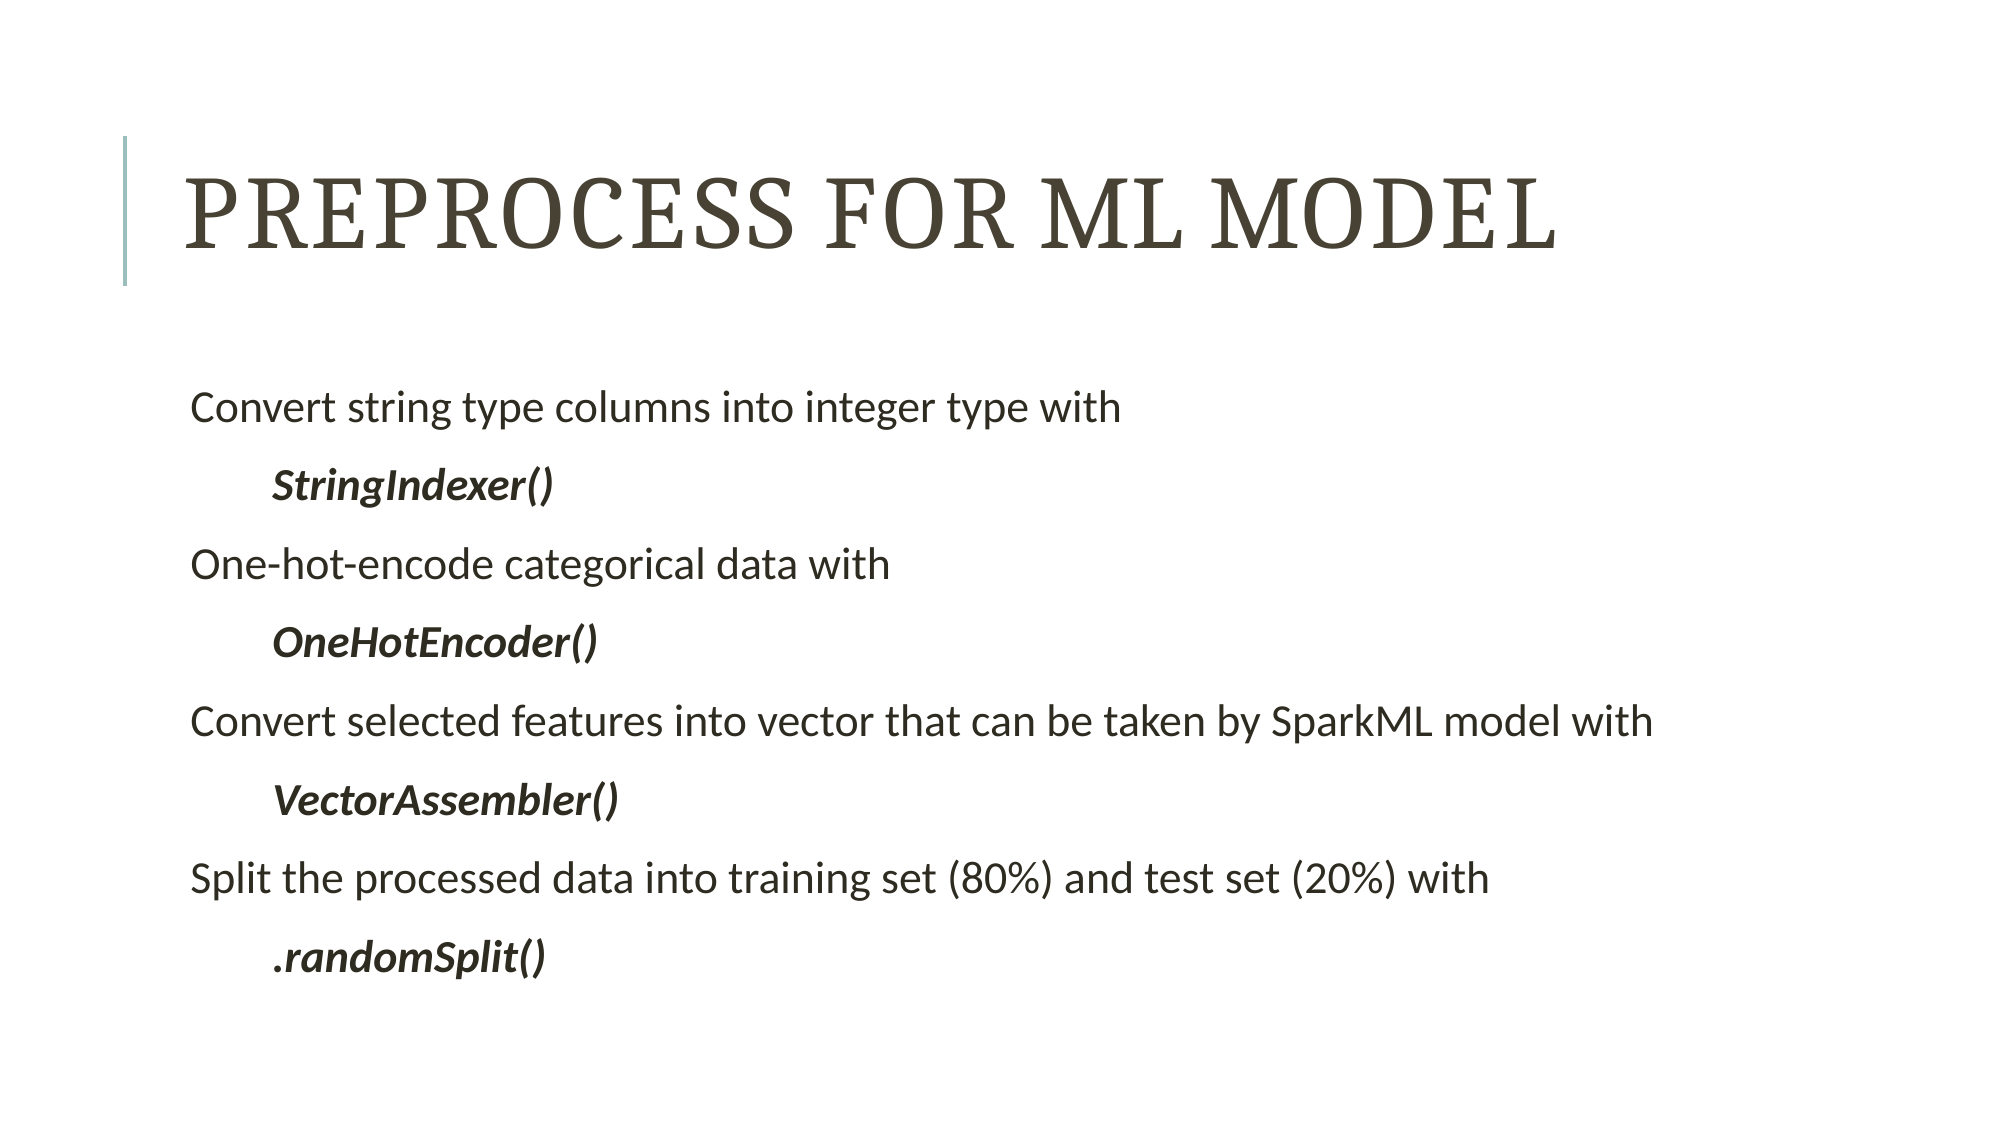

# Preprocess for ml model
Convert string type columns into integer type with
        StringIndexer()
One-hot-encode categorical data with
        OneHotEncoder()
Convert selected features into vector that can be taken by SparkML model with
        VectorAssembler()
Split the processed data into training set (80%) and test set (20%) with
        .randomSplit()